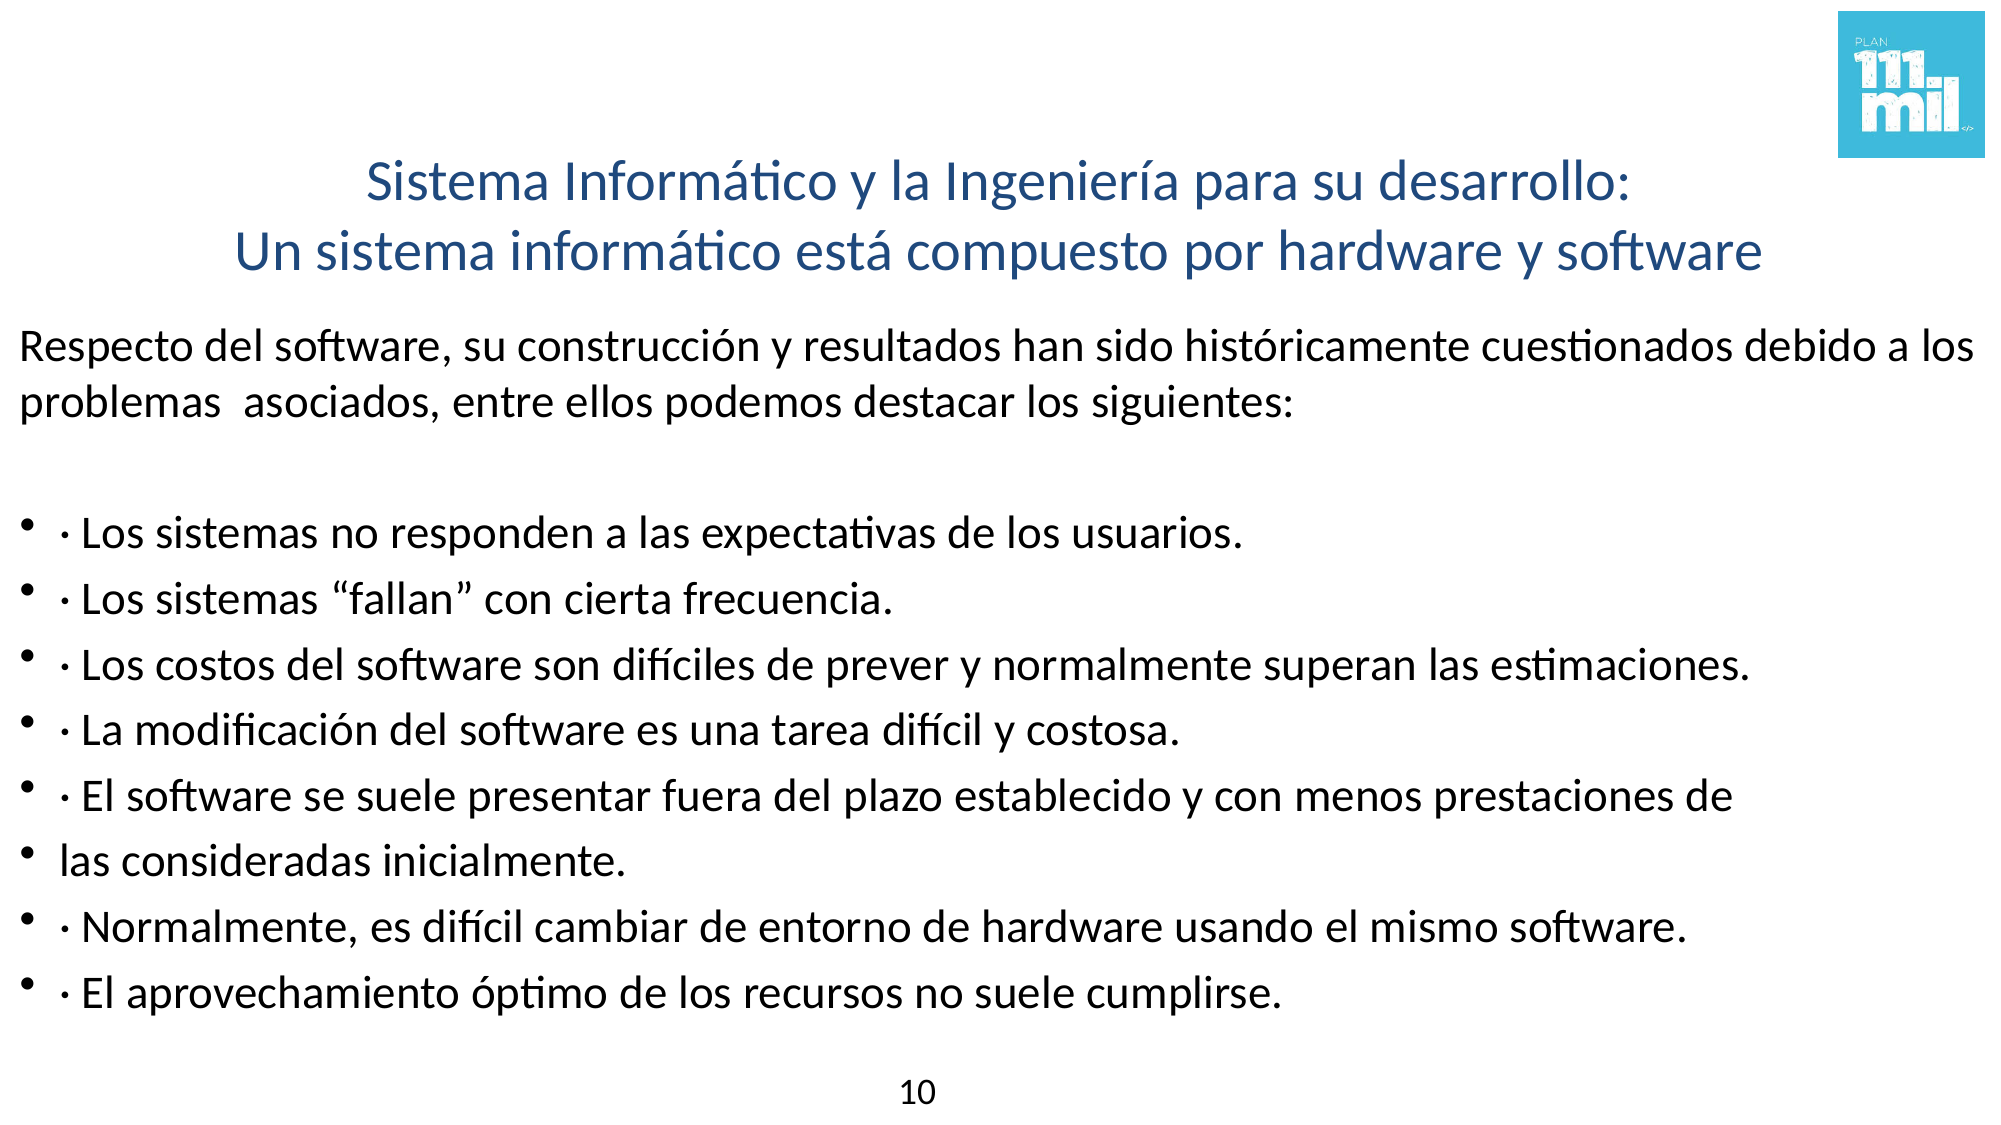

# Sistema Informático y la Ingeniería para su desarrollo: Un sistema informático está compuesto por hardware y software
Respecto del software, su construcción y resultados han sido históricamente cuestionados debido a los problemas  asociados, entre ellos podemos destacar los siguientes:

· Los sistemas no responden a las expectativas de los usuarios.
· Los sistemas “fallan” con cierta frecuencia.
· Los costos del software son difíciles de prever y normalmente superan las estimaciones.
· La modificación del software es una tarea difícil y costosa.
· El software se suele presentar fuera del plazo establecido y con menos prestaciones de
las consideradas inicialmente.
· Normalmente, es difícil cambiar de entorno de hardware usando el mismo software.
· El aprovechamiento óptimo de los recursos no suele cumplirse.